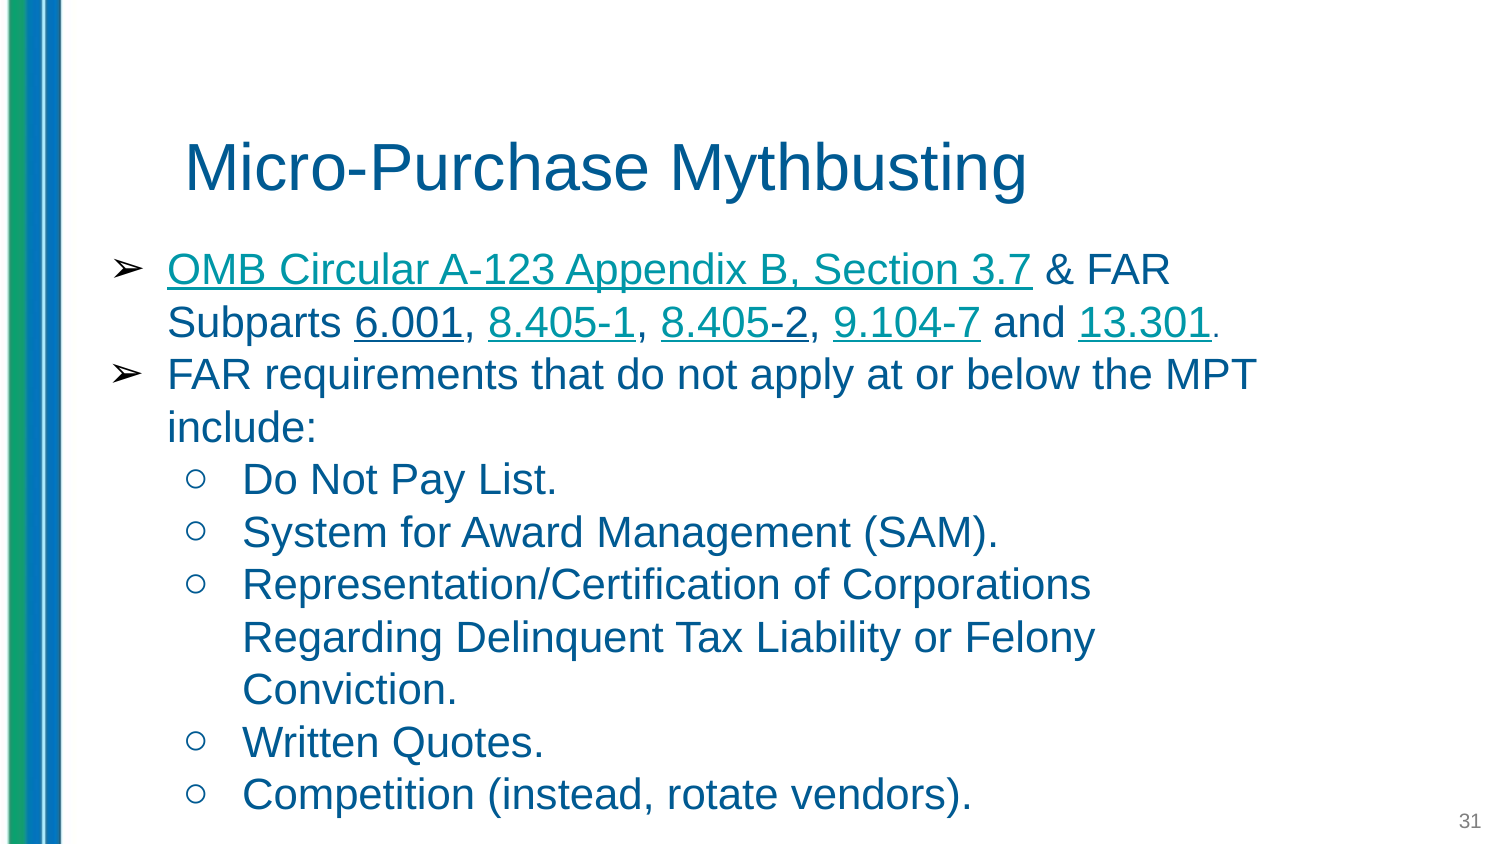

# Micro-Purchase Mythbusting
OMB Circular A-123 Appendix B, Section 3.7 & FAR Subparts 6.001, 8.405-1, 8.405-2, 9.104-7 and 13.301.
FAR requirements that do not apply at or below the MPT include:
Do Not Pay List.
System for Award Management (SAM).
Representation/Certification of Corporations Regarding Delinquent Tax Liability or Felony Conviction.
Written Quotes.
Competition (instead, rotate vendors).